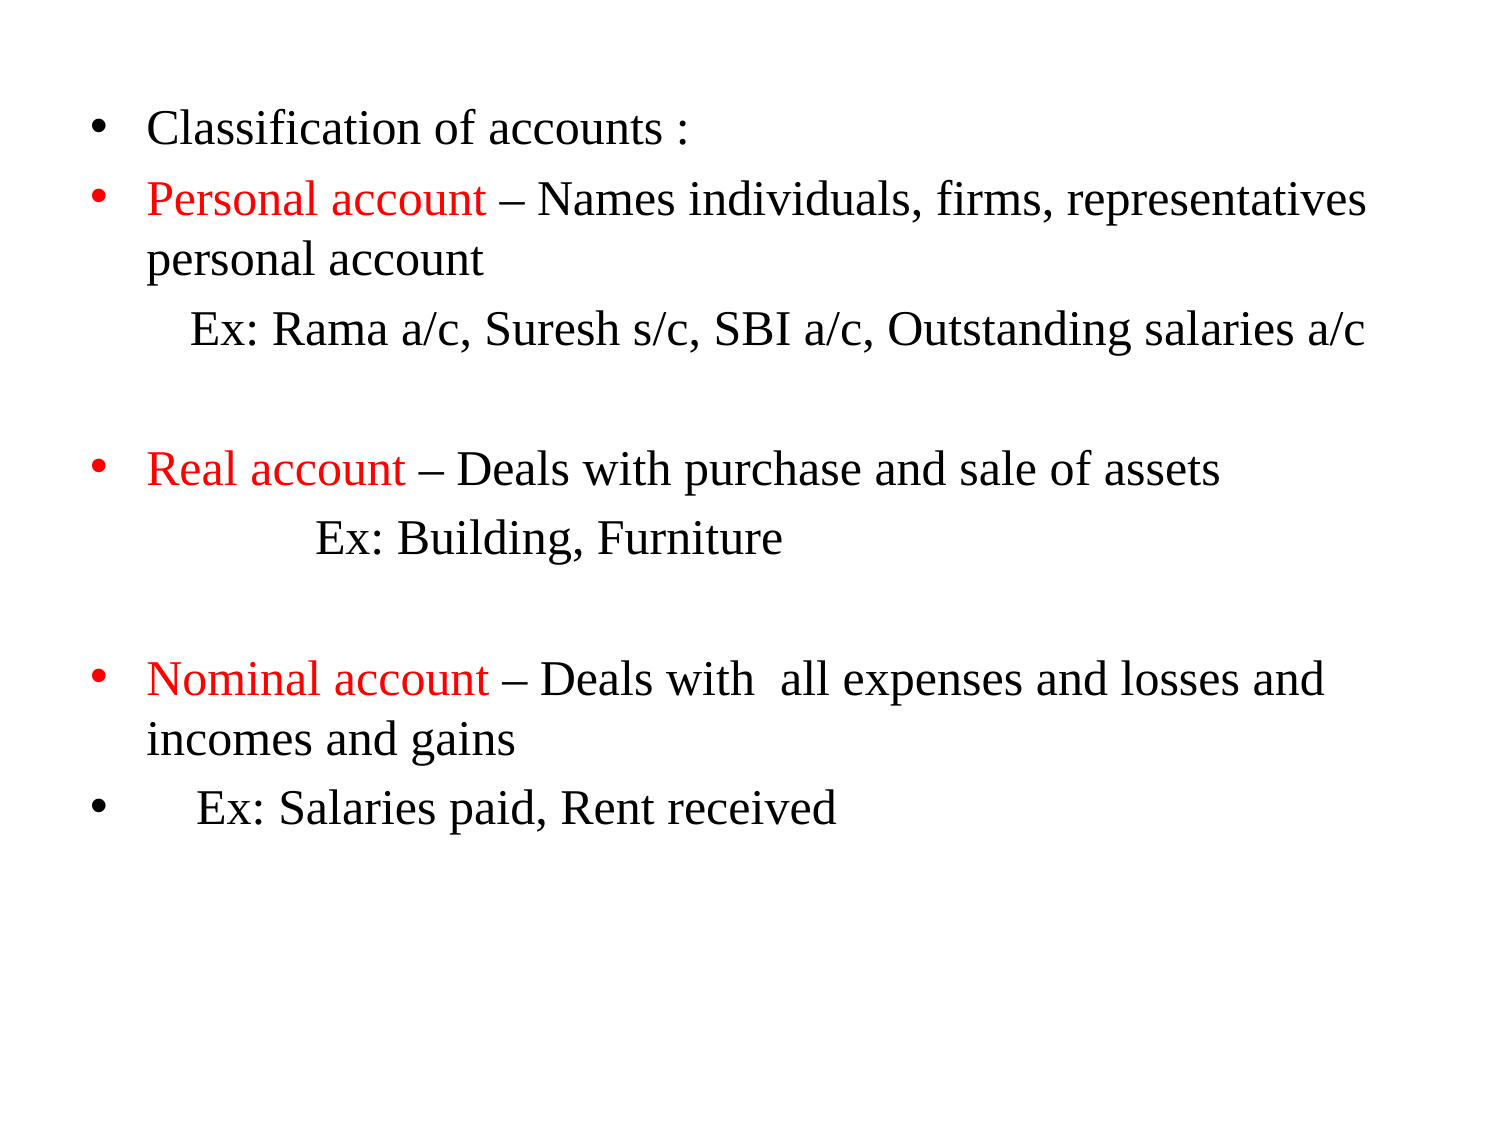

Classification of accounts :
Personal account – Names individuals, firms, representatives personal account
        Ex: Rama a/c, Suresh s/c, SBI a/c, Outstanding salaries a/c

Real account – Deals with purchase and sale of assets
                  Ex: Building, Furniture

Nominal account – Deals with  all expenses and losses and incomes and gains
    Ex: Salaries paid, Rent received